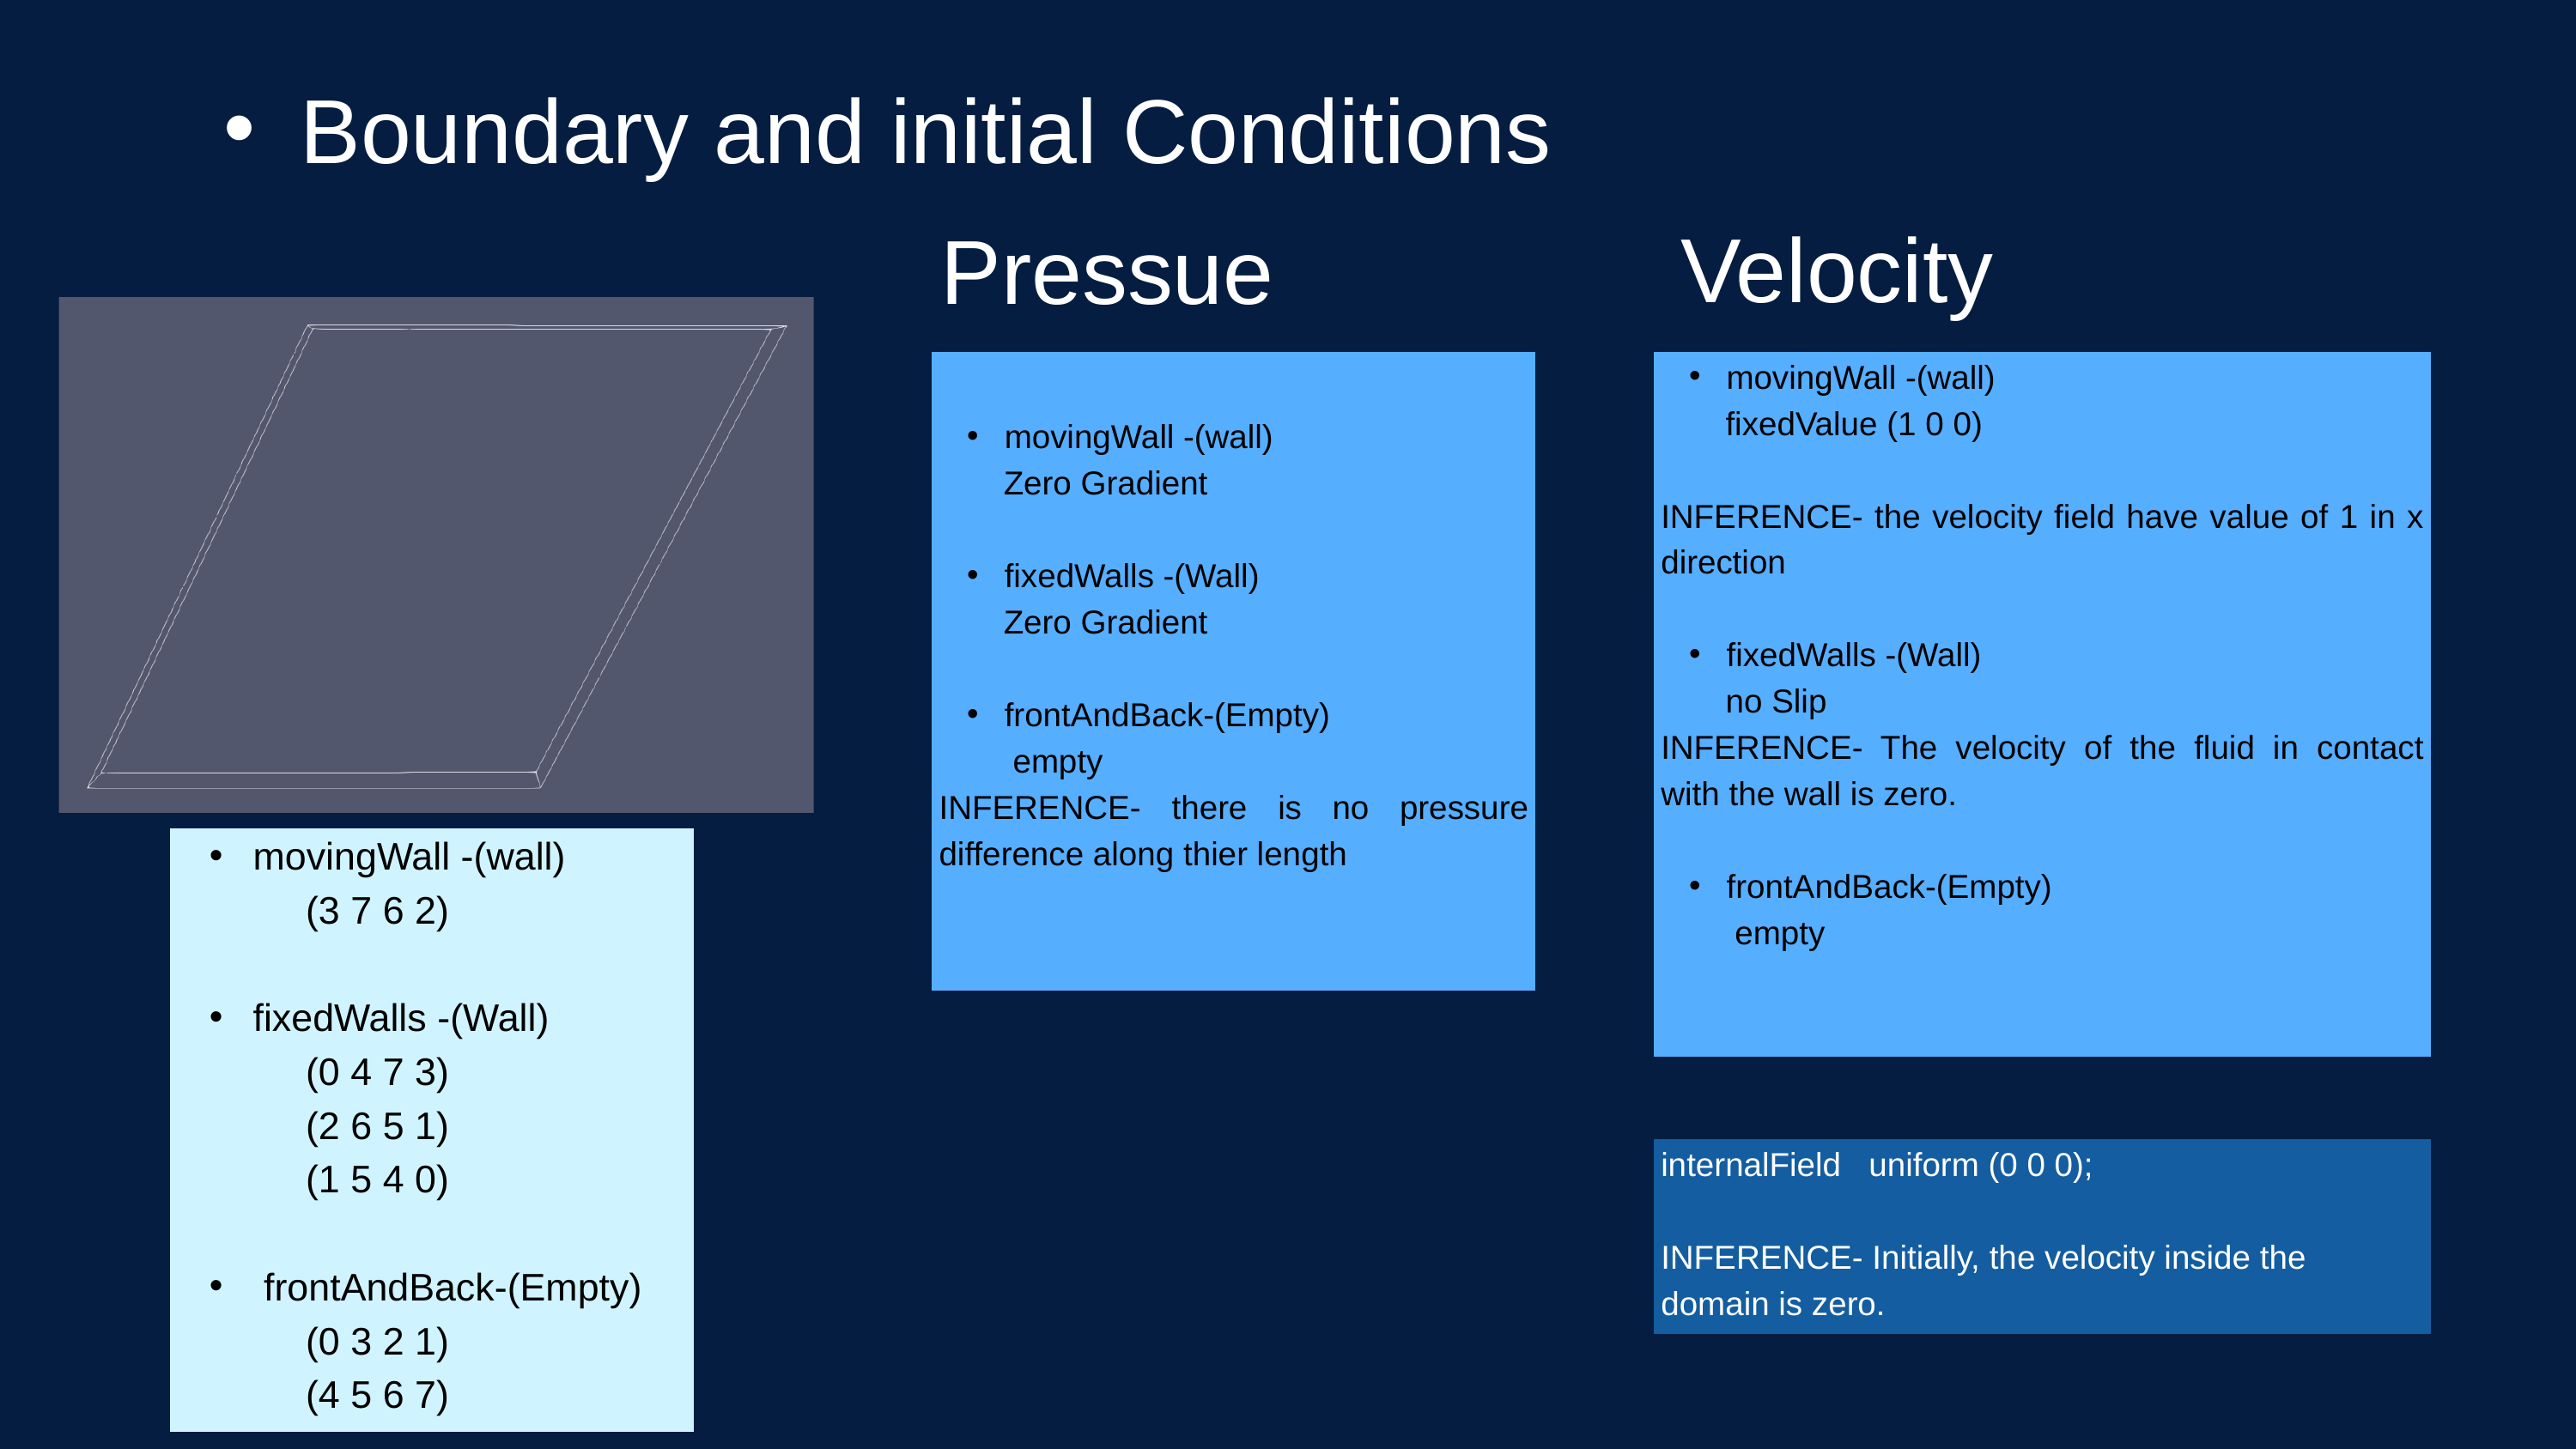

Boundary and initial Conditions
Velocity
Pressue

 movingWall -(wall)
       fixedValue (1 0 0)

INFERENCE- the velocity field have value of 1 in x direction

 fixedWalls -(Wall)
       no Slip
INFERENCE- The velocity of the fluid in contact with the wall is zero.

 frontAndBack-(Empty)
        empty

 movingWall -(wall)
       Zero Gradient

 fixedWalls -(Wall)
       Zero Gradient

 frontAndBack-(Empty)
        empty
INFERENCE- there is no pressure difference along thier length

 movingWall -(wall)
            (3 7 6 2)

 fixedWalls -(Wall)
            (0 4 7 3)
            (2 6 5 1)
            (1 5 4 0)

  frontAndBack-(Empty)
            (0 3 2 1)
            (4 5 6 7)

internalField   uniform (0 0 0);

INFERENCE- Initially, the velocity inside the domain is zero.